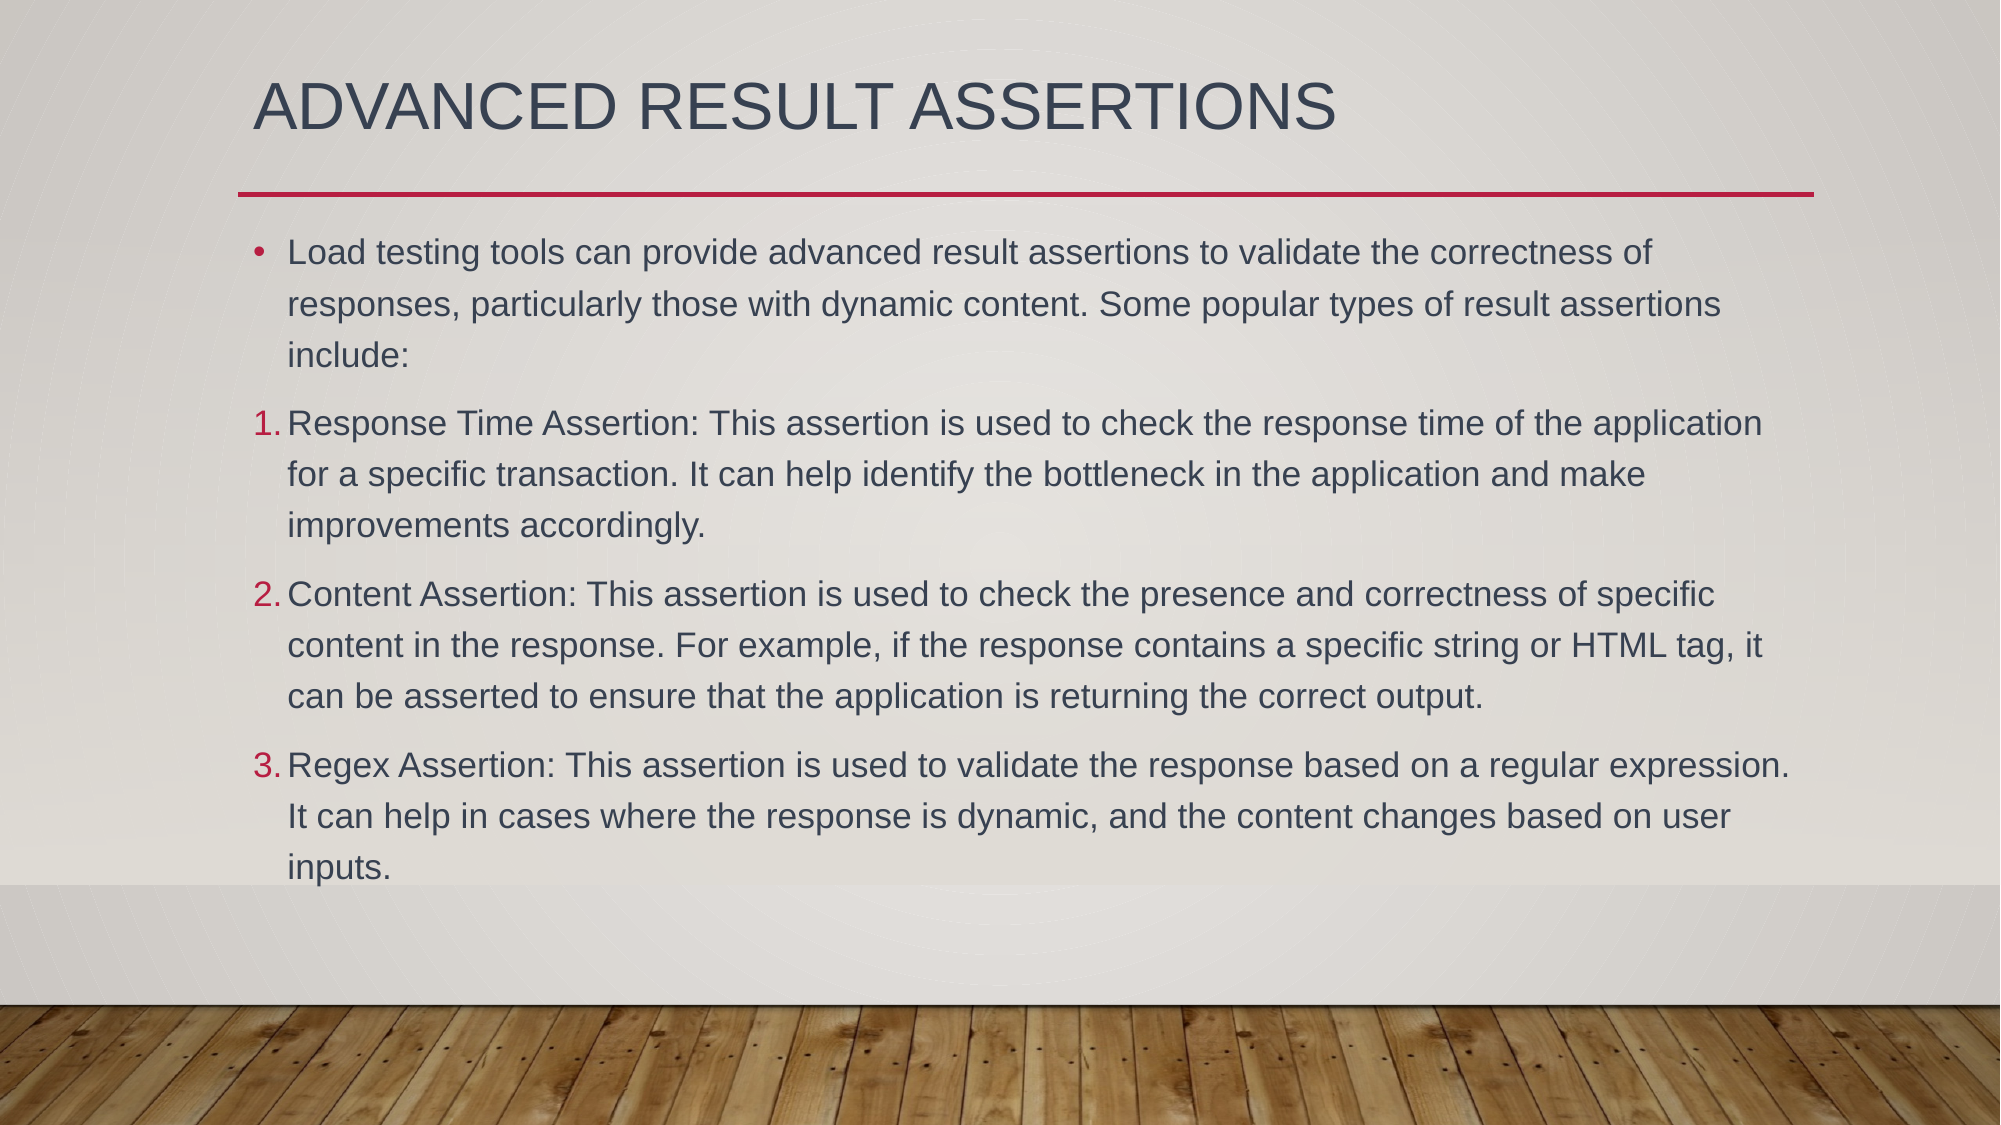

# Advanced Result Assertions
Load testing tools can provide advanced result assertions to validate the correctness of responses, particularly those with dynamic content. Some popular types of result assertions include:
Response Time Assertion: This assertion is used to check the response time of the application for a specific transaction. It can help identify the bottleneck in the application and make improvements accordingly.
Content Assertion: This assertion is used to check the presence and correctness of specific content in the response. For example, if the response contains a specific string or HTML tag, it can be asserted to ensure that the application is returning the correct output.
Regex Assertion: This assertion is used to validate the response based on a regular expression. It can help in cases where the response is dynamic, and the content changes based on user inputs.